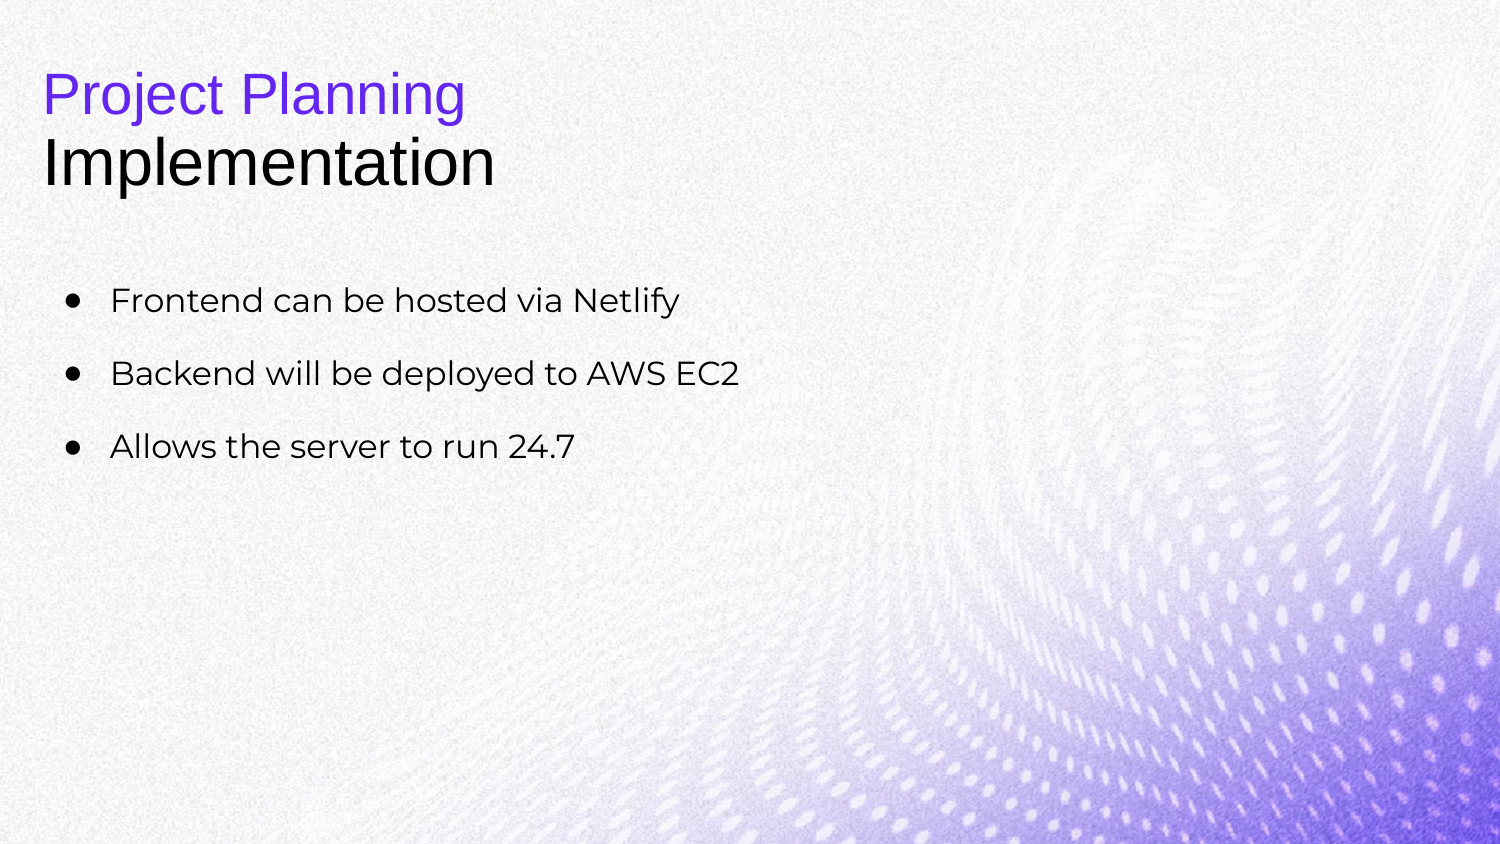

Project Planning
# Implementation
Frontend can be hosted via Netlify
Backend will be deployed to AWS EC2
Allows the server to run 24.7